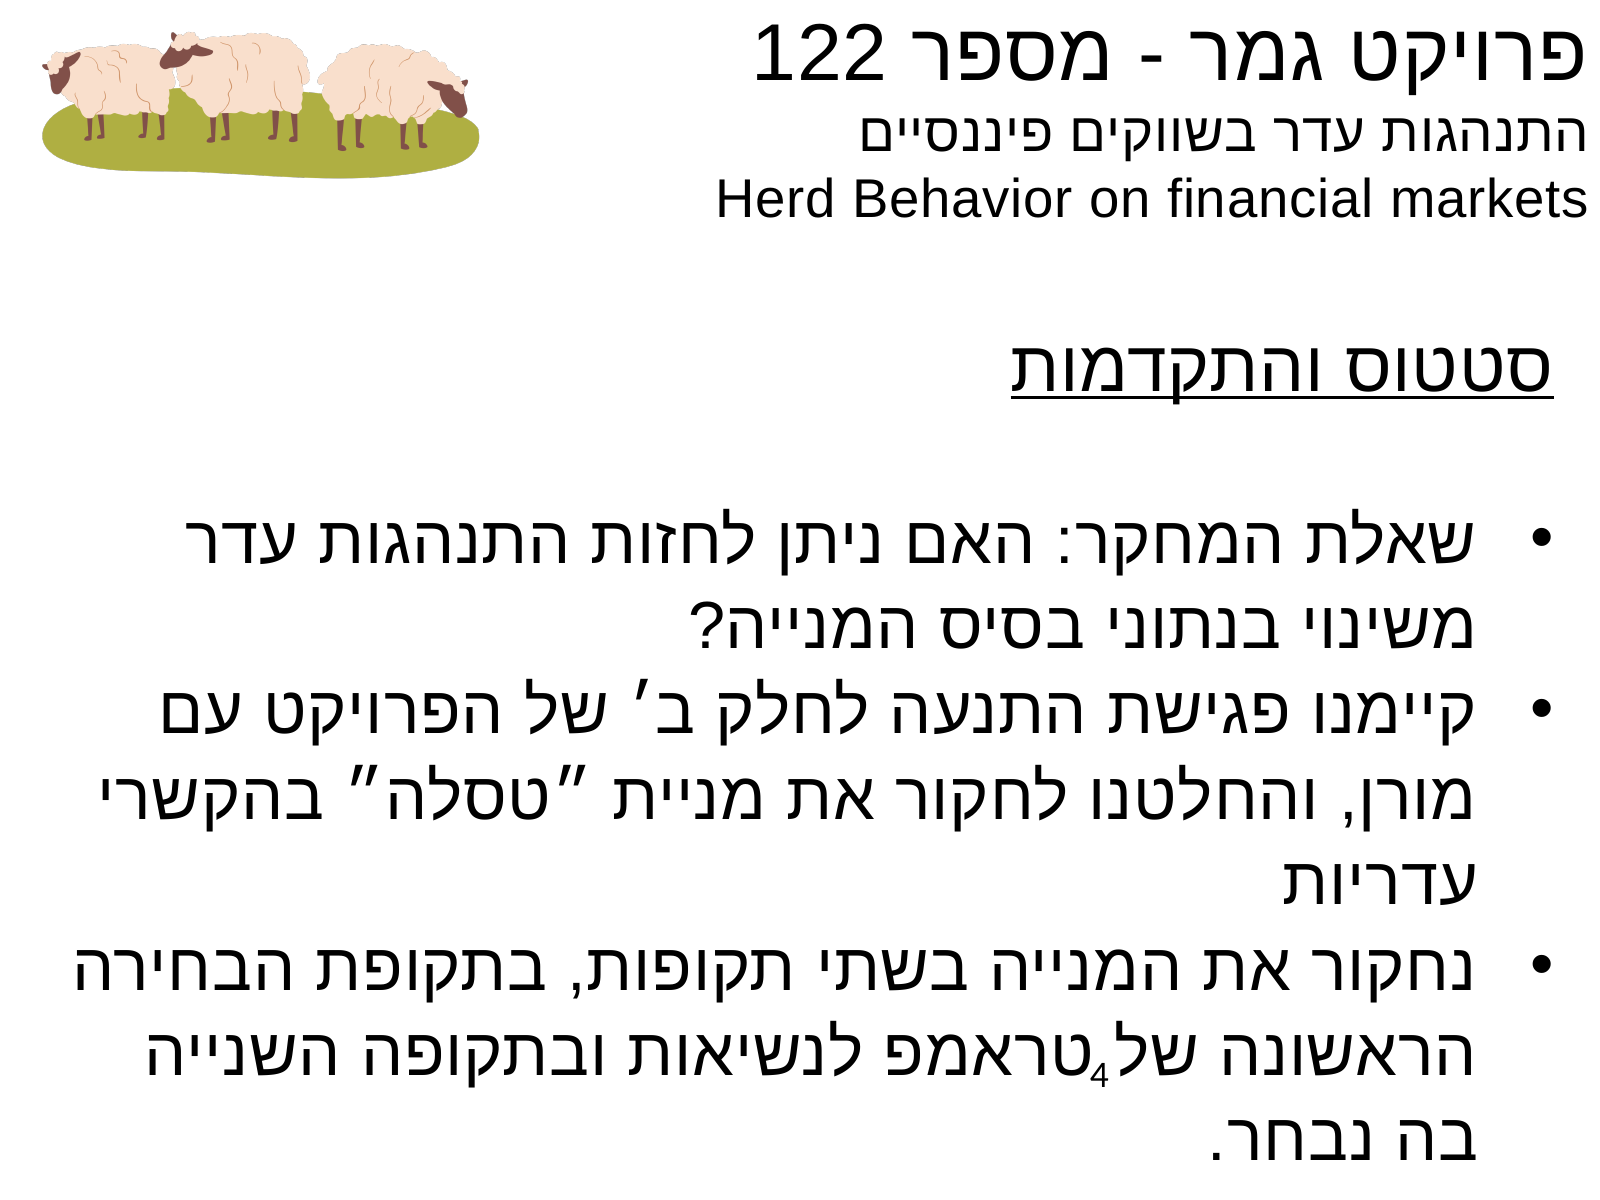

סטטוס והתקדמות

שאלת המחקר: האם ניתן לחזות התנהגות עדר משינוי בנתוני בסיס המנייה?
קיימנו פגישת התנעה לחלק ב׳ של הפרויקט עם מורן, והחלטנו לחקור את מניית ״טסלה״ בהקשרי עדריות
נחקור את המנייה בשתי תקופות, בתקופת הבחירה הראשונה של טראמפ לנשיאות ובתקופה השנייה בה נבחר.
4